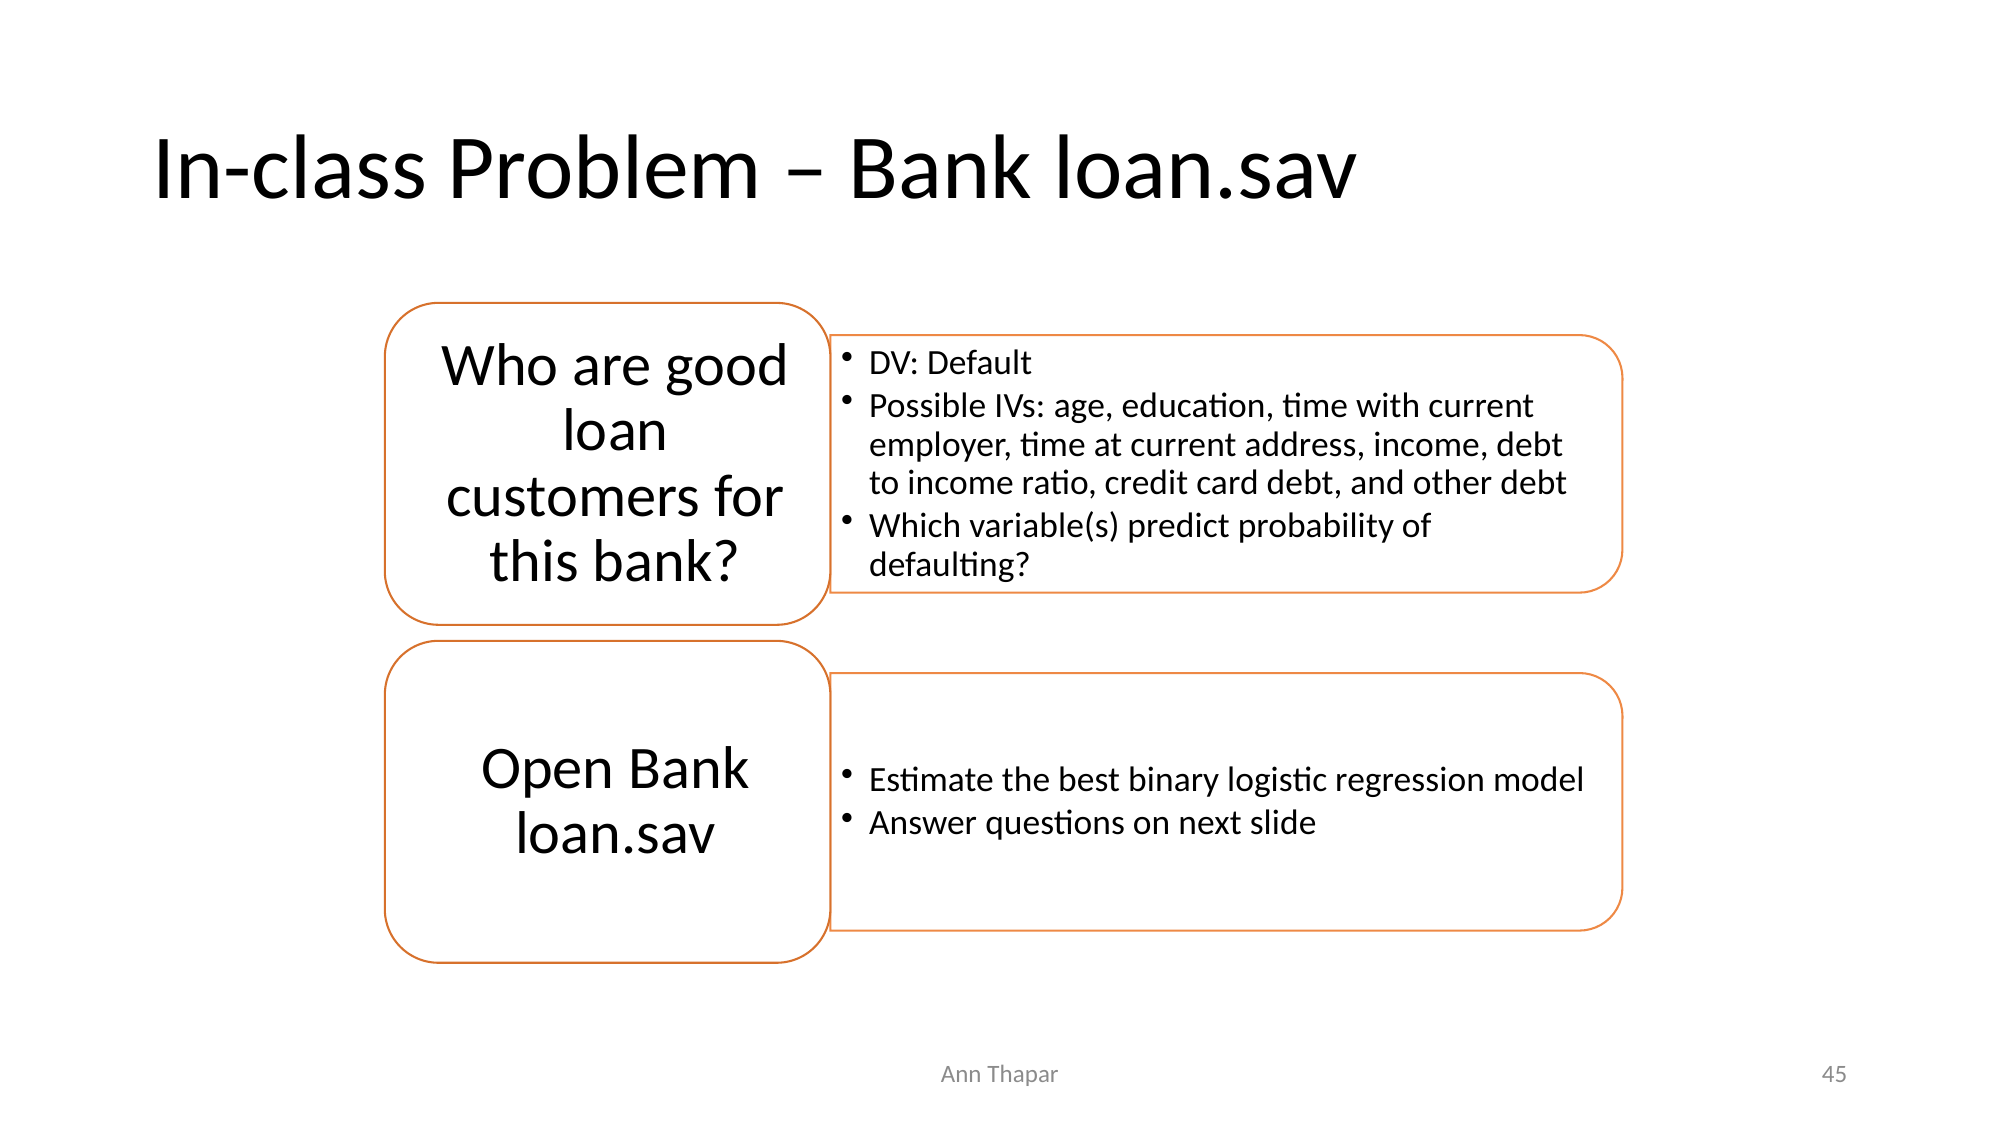

# In-class Problem – Bank loan.sav
DV: Default
Possible IVs: age, education, time with current employer, time at current address, income, debt to income ratio, credit card debt, and other debt
Which variable(s) predict probability of defaulting?
Who are good loan customers for this bank?
Estimate the best binary logistic regression model
Answer questions on next slide
Open Bank loan.sav
Ann Thapar
45